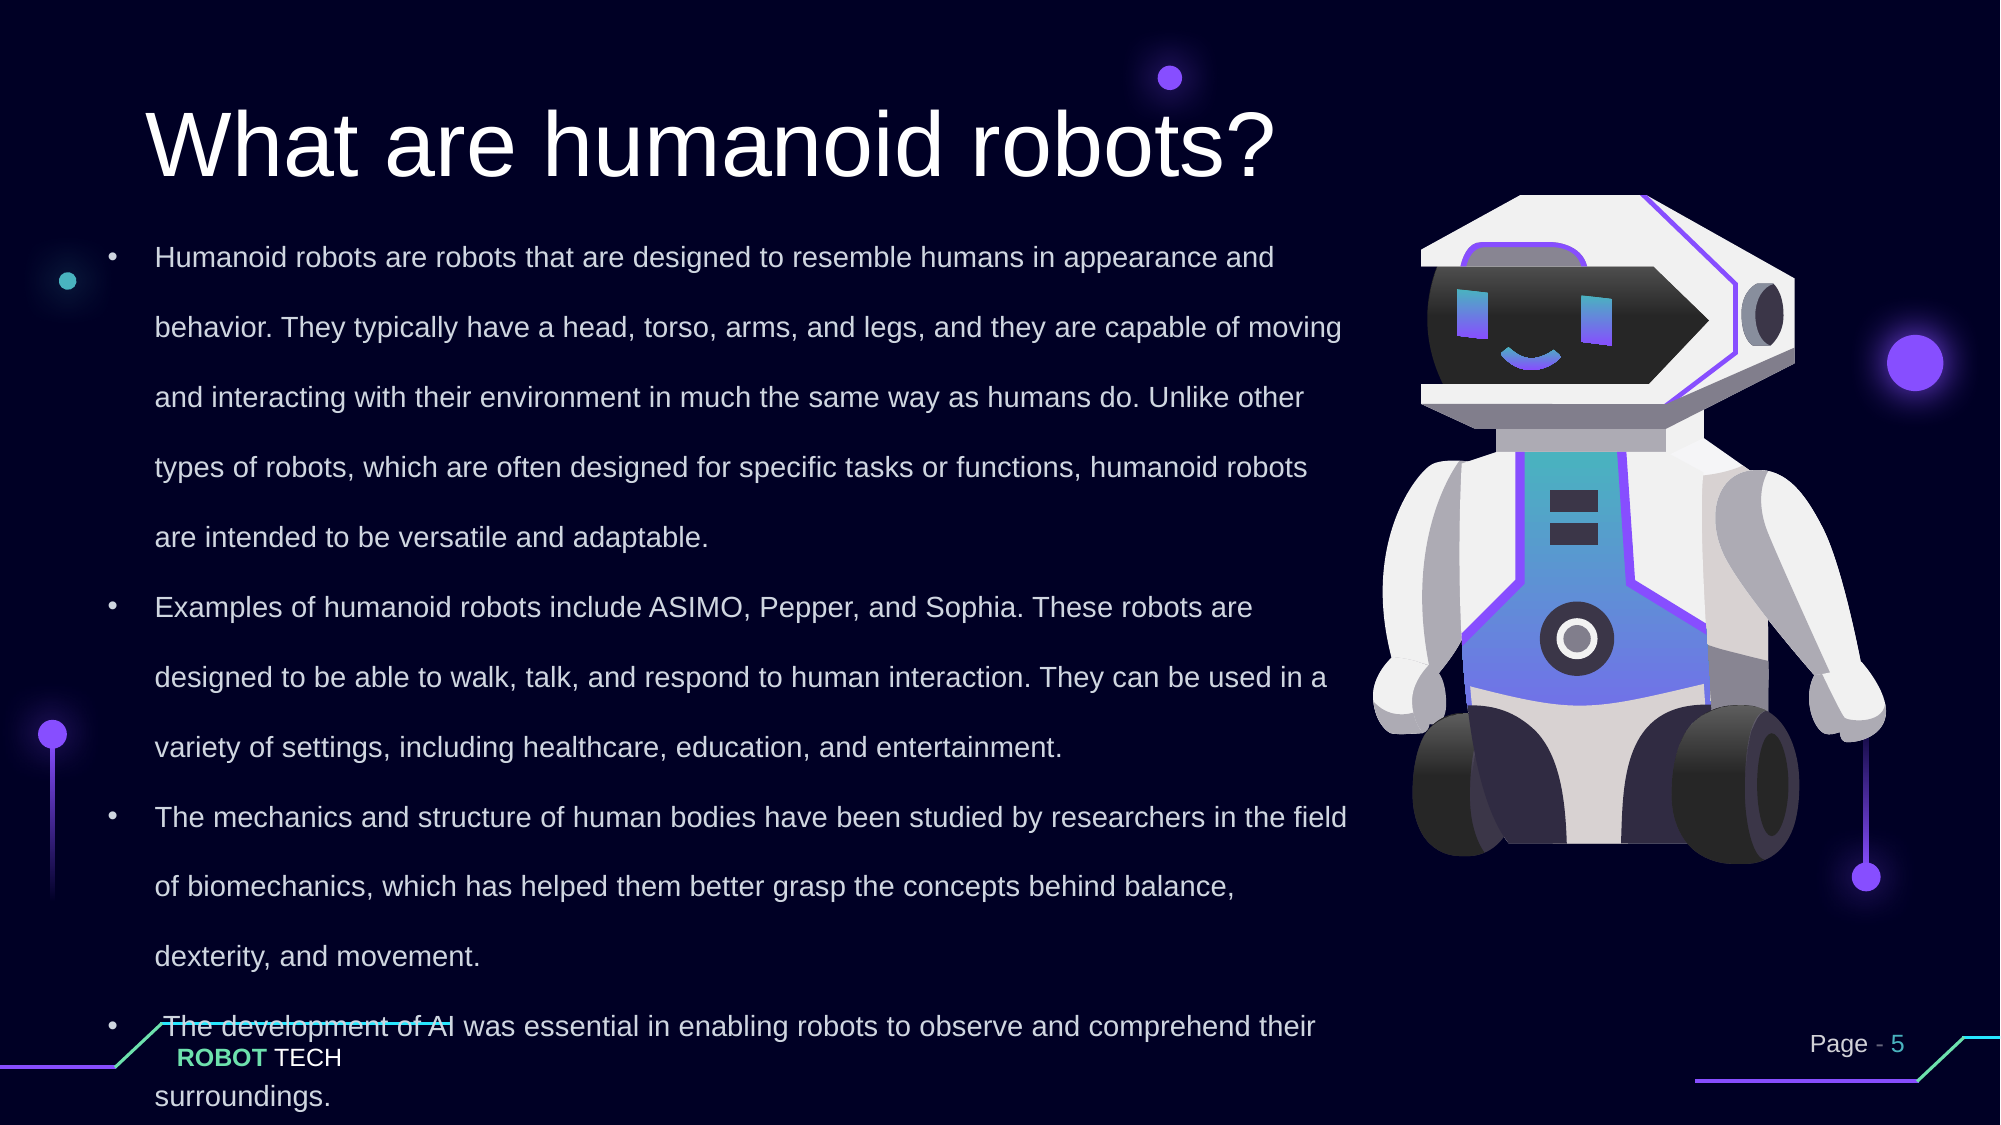

What are humanoid robots?

Humanoid robots are robots that are designed to resemble humans in appearance and behavior. They typically have a head, torso, arms, and legs, and they are capable of moving and interacting with their environment in much the same way as humans do. Unlike other types of robots, which are often designed for specific tasks or functions, humanoid robots are intended to be versatile and adaptable.
Examples of humanoid robots include ASIMO, Pepper, and Sophia. These robots are designed to be able to walk, talk, and respond to human interaction. They can be used in a variety of settings, including healthcare, education, and entertainment.
The mechanics and structure of human bodies have been studied by researchers in the field of biomechanics, which has helped them better grasp the concepts behind balance, dexterity, and movement.
 The development of AI was essential in enabling robots to observe and comprehend their surroundings.